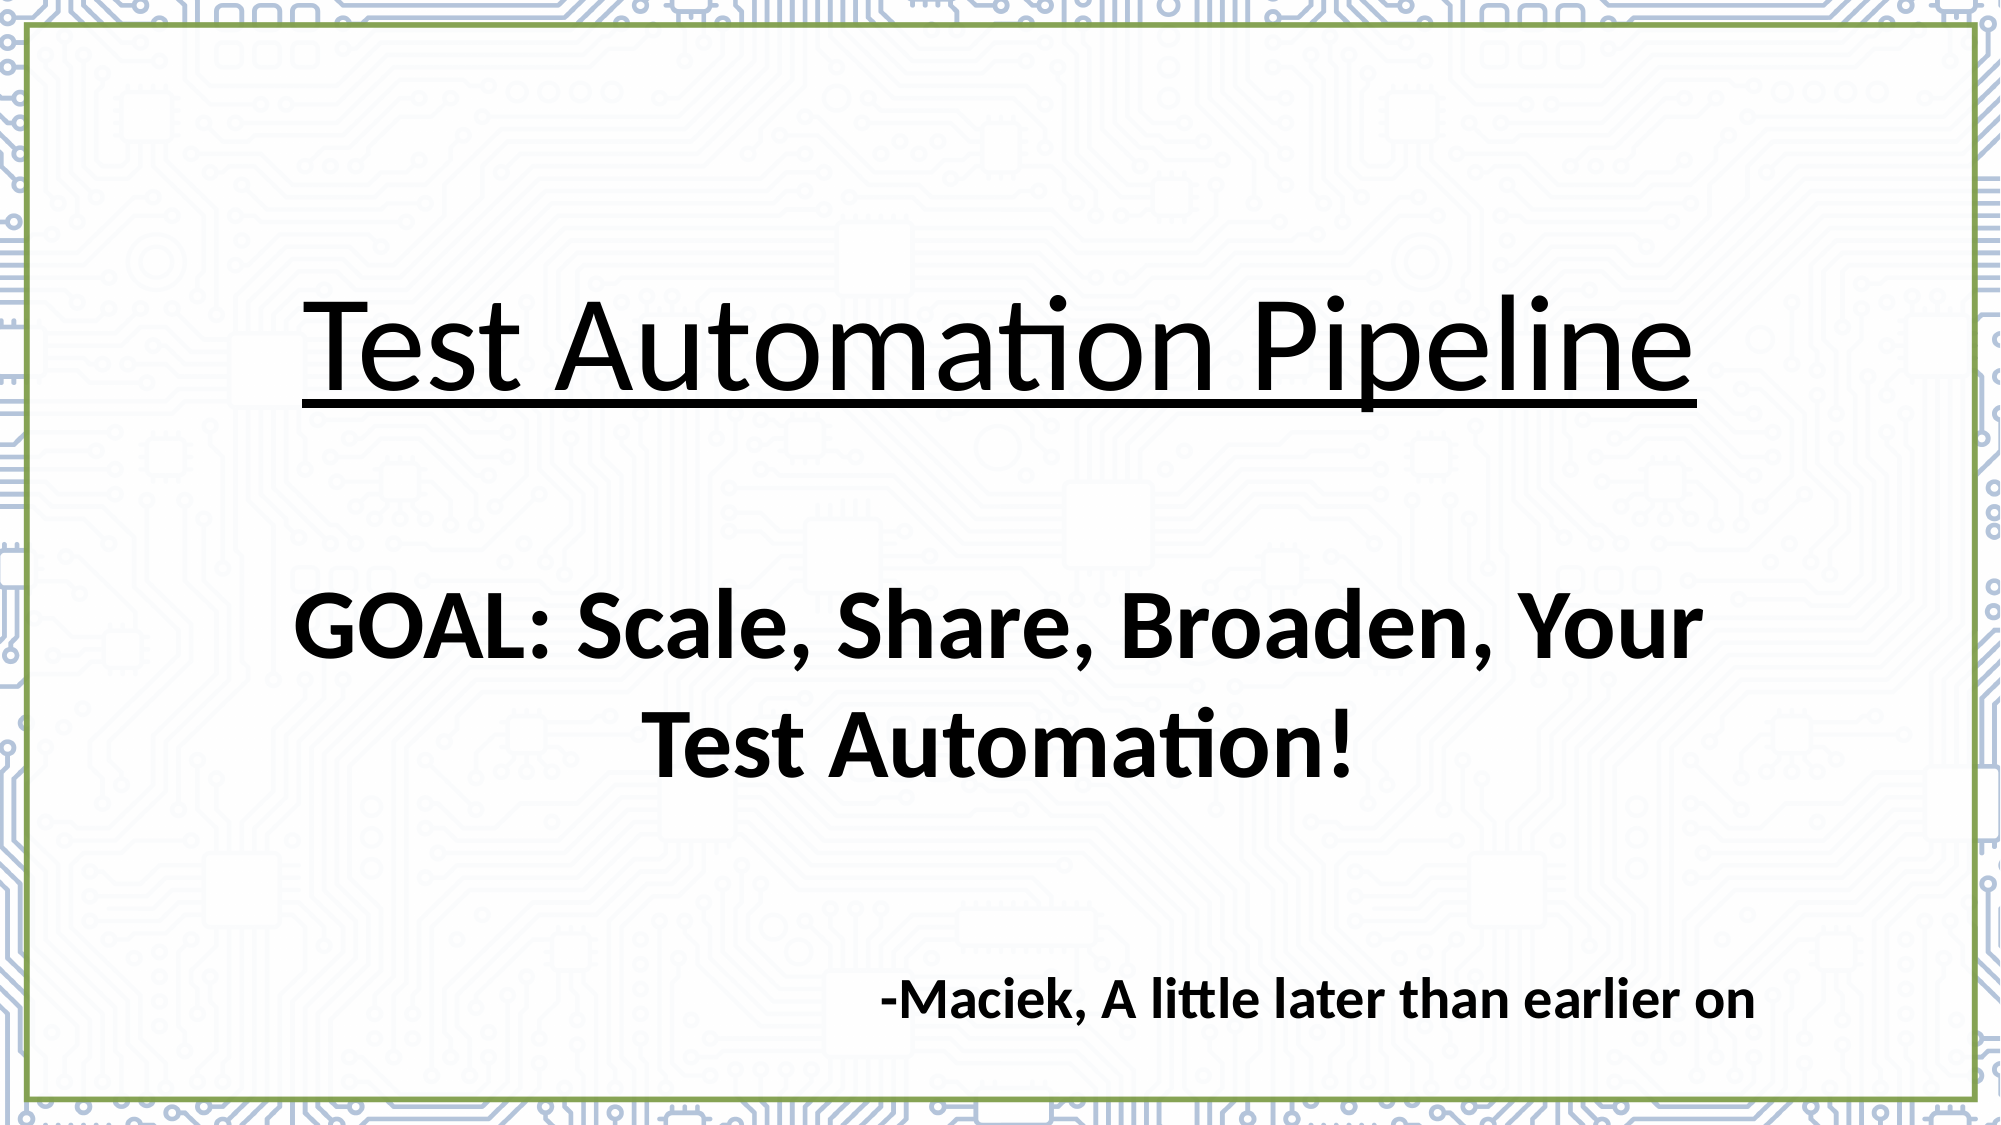

Test Automation Pipeline
GOAL: Scale, Share, Broaden, Your Test Automation!
-Maciek, A little later than earlier on